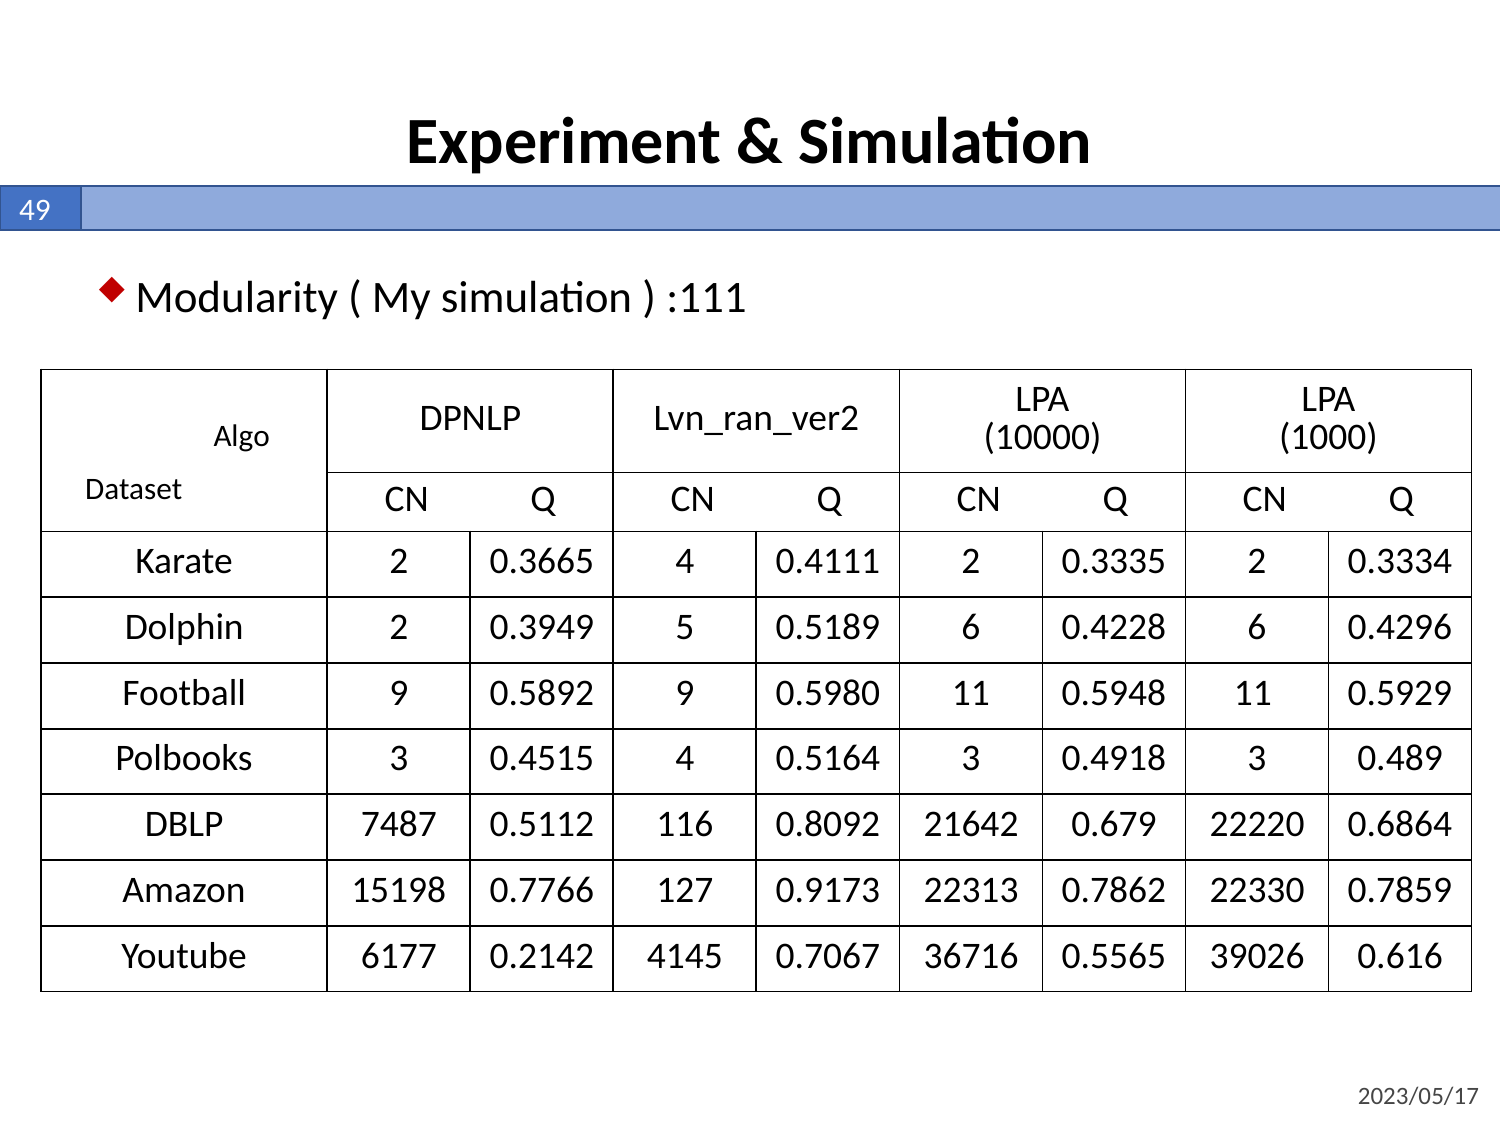

Experiment & Simulation
49

Modularity ( My simulation ) :111

|  | DPNLP |  | Lvn\_ran\_ver2 |  | LPA (10000) |  | LPA (1000) |  |
| --- | --- | --- | --- | --- | --- | --- | --- | --- |
|  | CN Q |  | CN Q |  | CN Q |  | CN Q |  |
| Karate | 2 | 0.3665 | 4 | 0.4111 | 2 | 0.3335 | 2 | 0.3334 |
| Dolphin | 2 | 0.3949 | 5 | 0.5189 | 6 | 0.4228 | 6 | 0.4296 |
| Football | 9 | 0.5892 | 9 | 0.5980 | 11 | 0.5948 | 11 | 0.5929 |
| Polbooks | 3 | 0.4515 | 4 | 0.5164 | 3 | 0.4918 | 3 | 0.489 |
| DBLP | 7487 | 0.5112 | 116 | 0.8092 | 21642 | 0.679 | 22220 | 0.6864 |
| Amazon | 15198 | 0.7766 | 127 | 0.9173 | 22313 | 0.7862 | 22330 | 0.7859 |
| Youtube | 6177 | 0.2142 | 4145 | 0.7067 | 36716 | 0.5565 | 39026 | 0.616 |
Algo
Dataset
2023/05/17